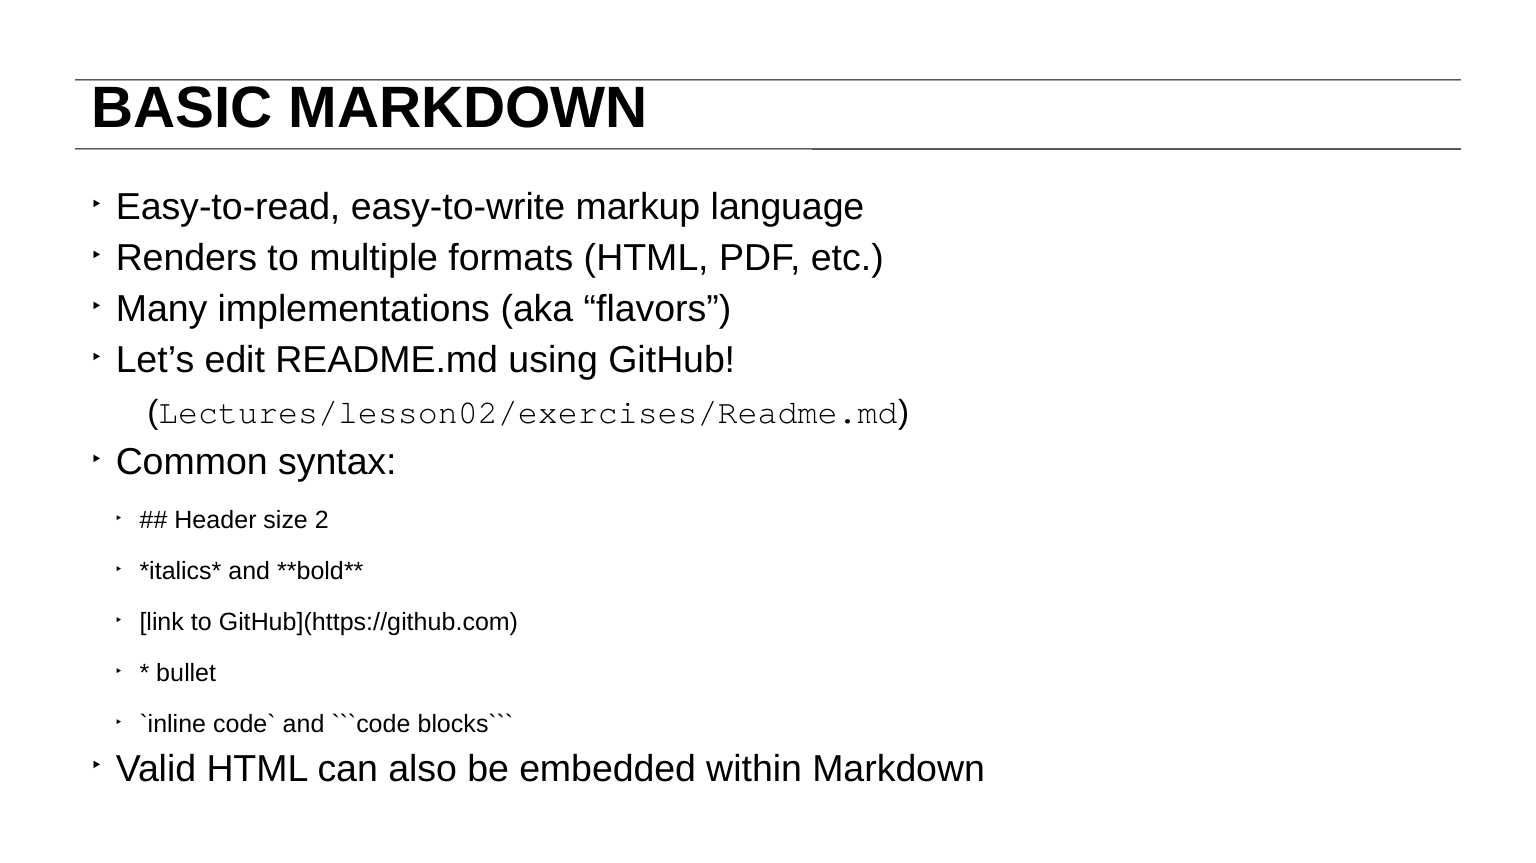

# BASIC MARKDOWN
Easy-to-read, easy-to-write markup language
Renders to multiple formats (HTML, PDF, etc.)
Many implementations (aka “flavors”)
Let’s edit README.md using GitHub!
   (Lectures/lesson02/exercises/Readme.md)
Common syntax:
## Header size 2
*italics* and **bold**
[link to GitHub](https://github.com)
* bullet
`inline code` and ```code blocks```
Valid HTML can also be embedded within Markdown